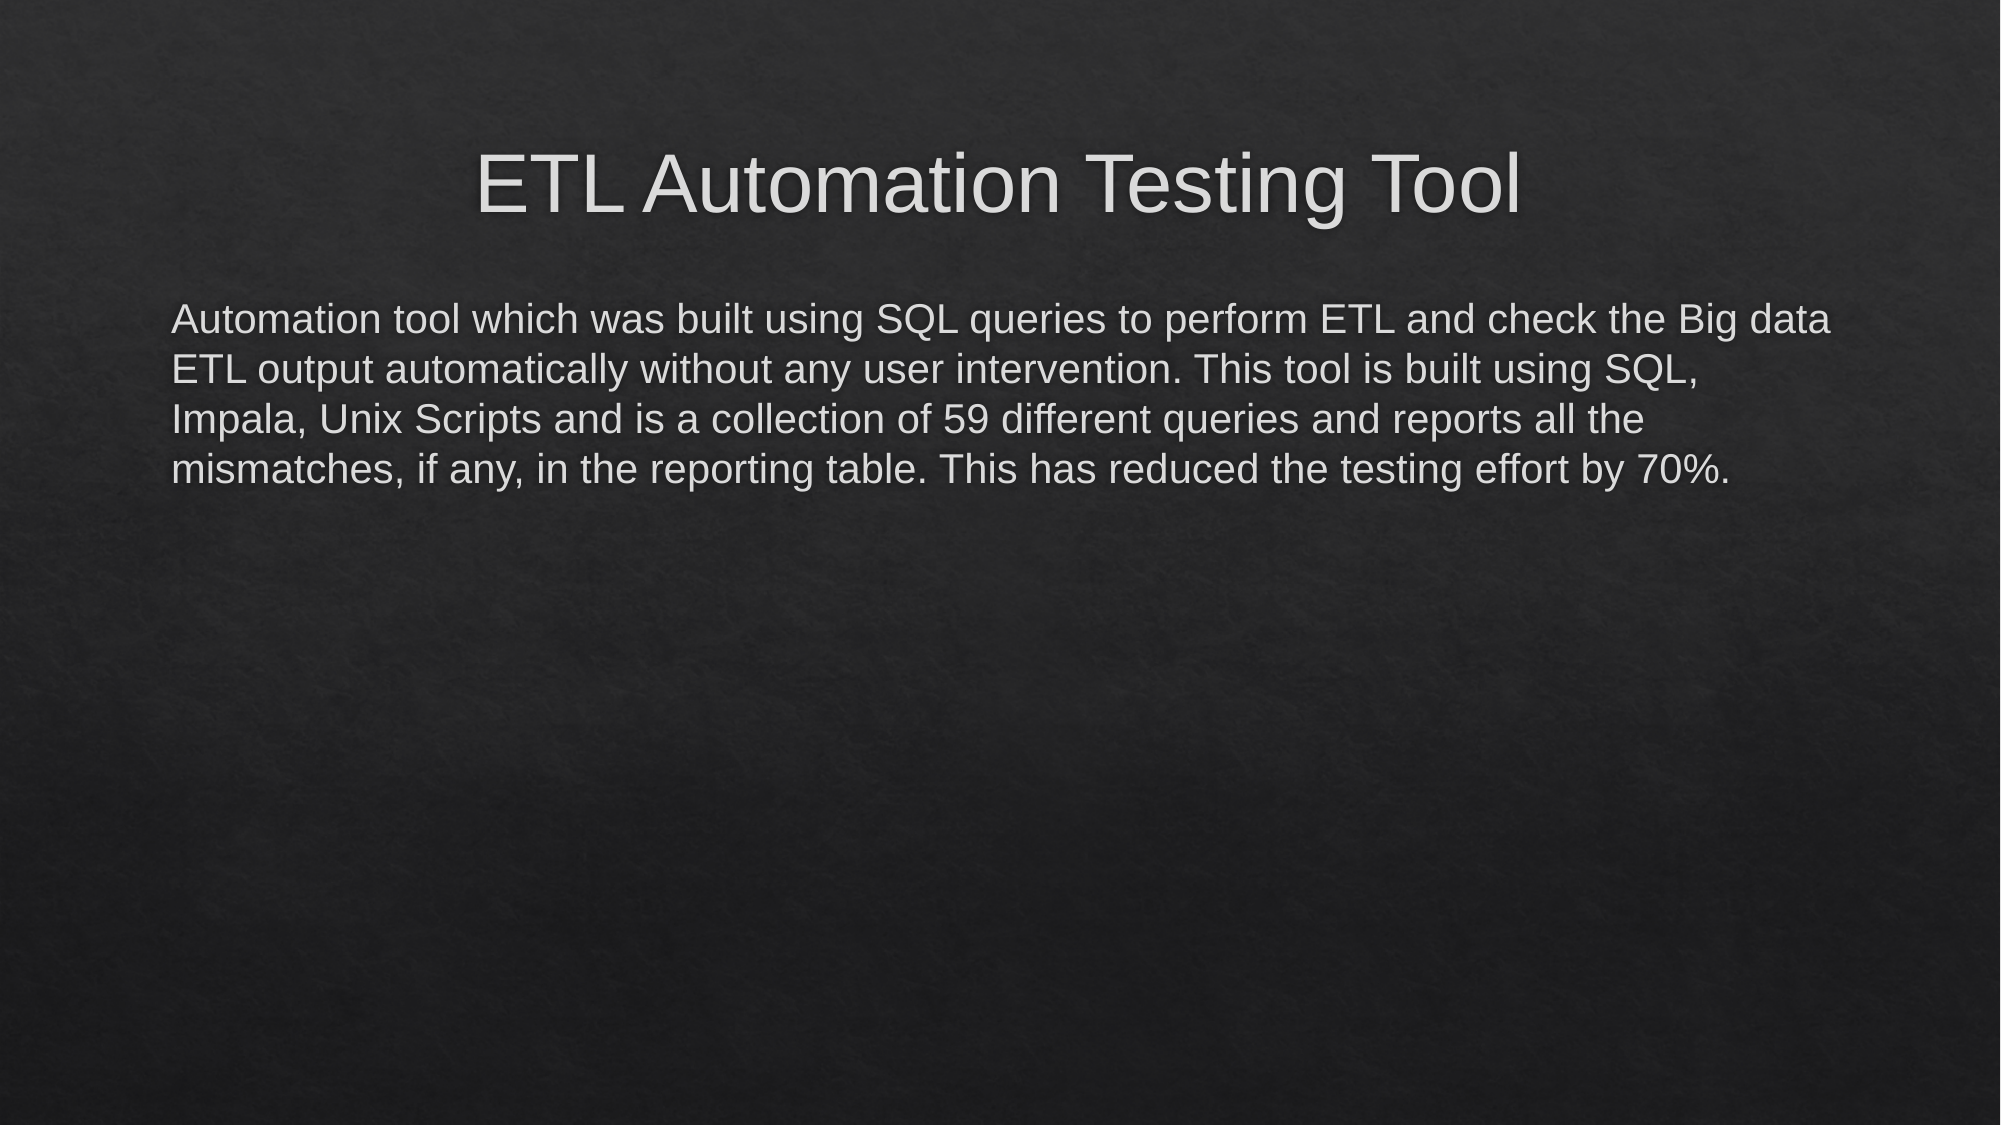

# ETL Automation Testing Tool
Automation tool which was built using SQL queries to perform ETL and check the Big data ETL output automatically without any user intervention. This tool is built using SQL, Impala, Unix Scripts and is a collection of 59 different queries and reports all the mismatches, if any, in the reporting table. This has reduced the testing effort by 70%.